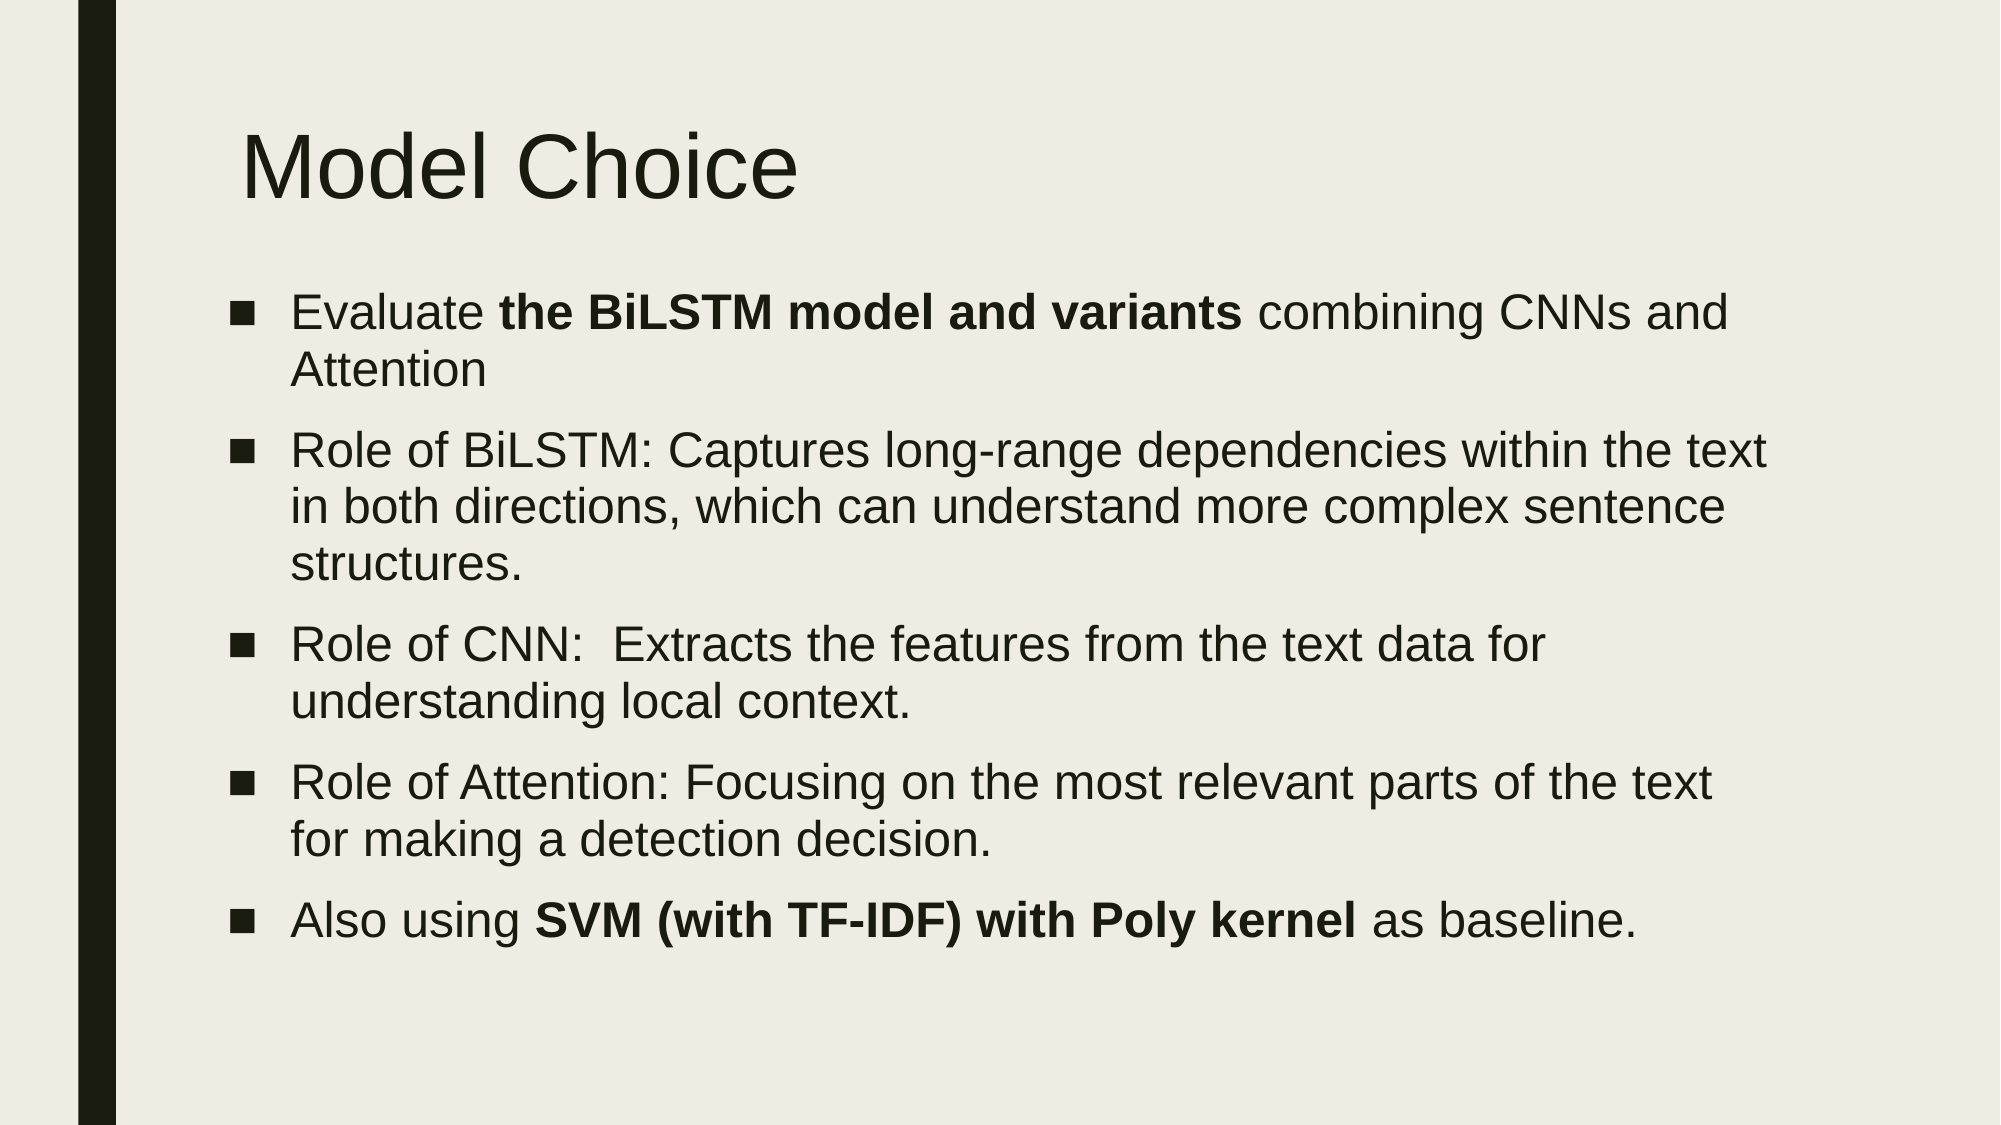

# Model Choice
Evaluate the BiLSTM model and variants combining CNNs and Attention
Role of BiLSTM: Captures long-range dependencies within the text in both directions, which can understand more complex sentence structures.
Role of CNN:  Extracts the features from the text data for understanding local context.
Role of Attention: Focusing on the most relevant parts of the text for making a detection decision.
Also using SVM (with TF-IDF) with Poly kernel as baseline.